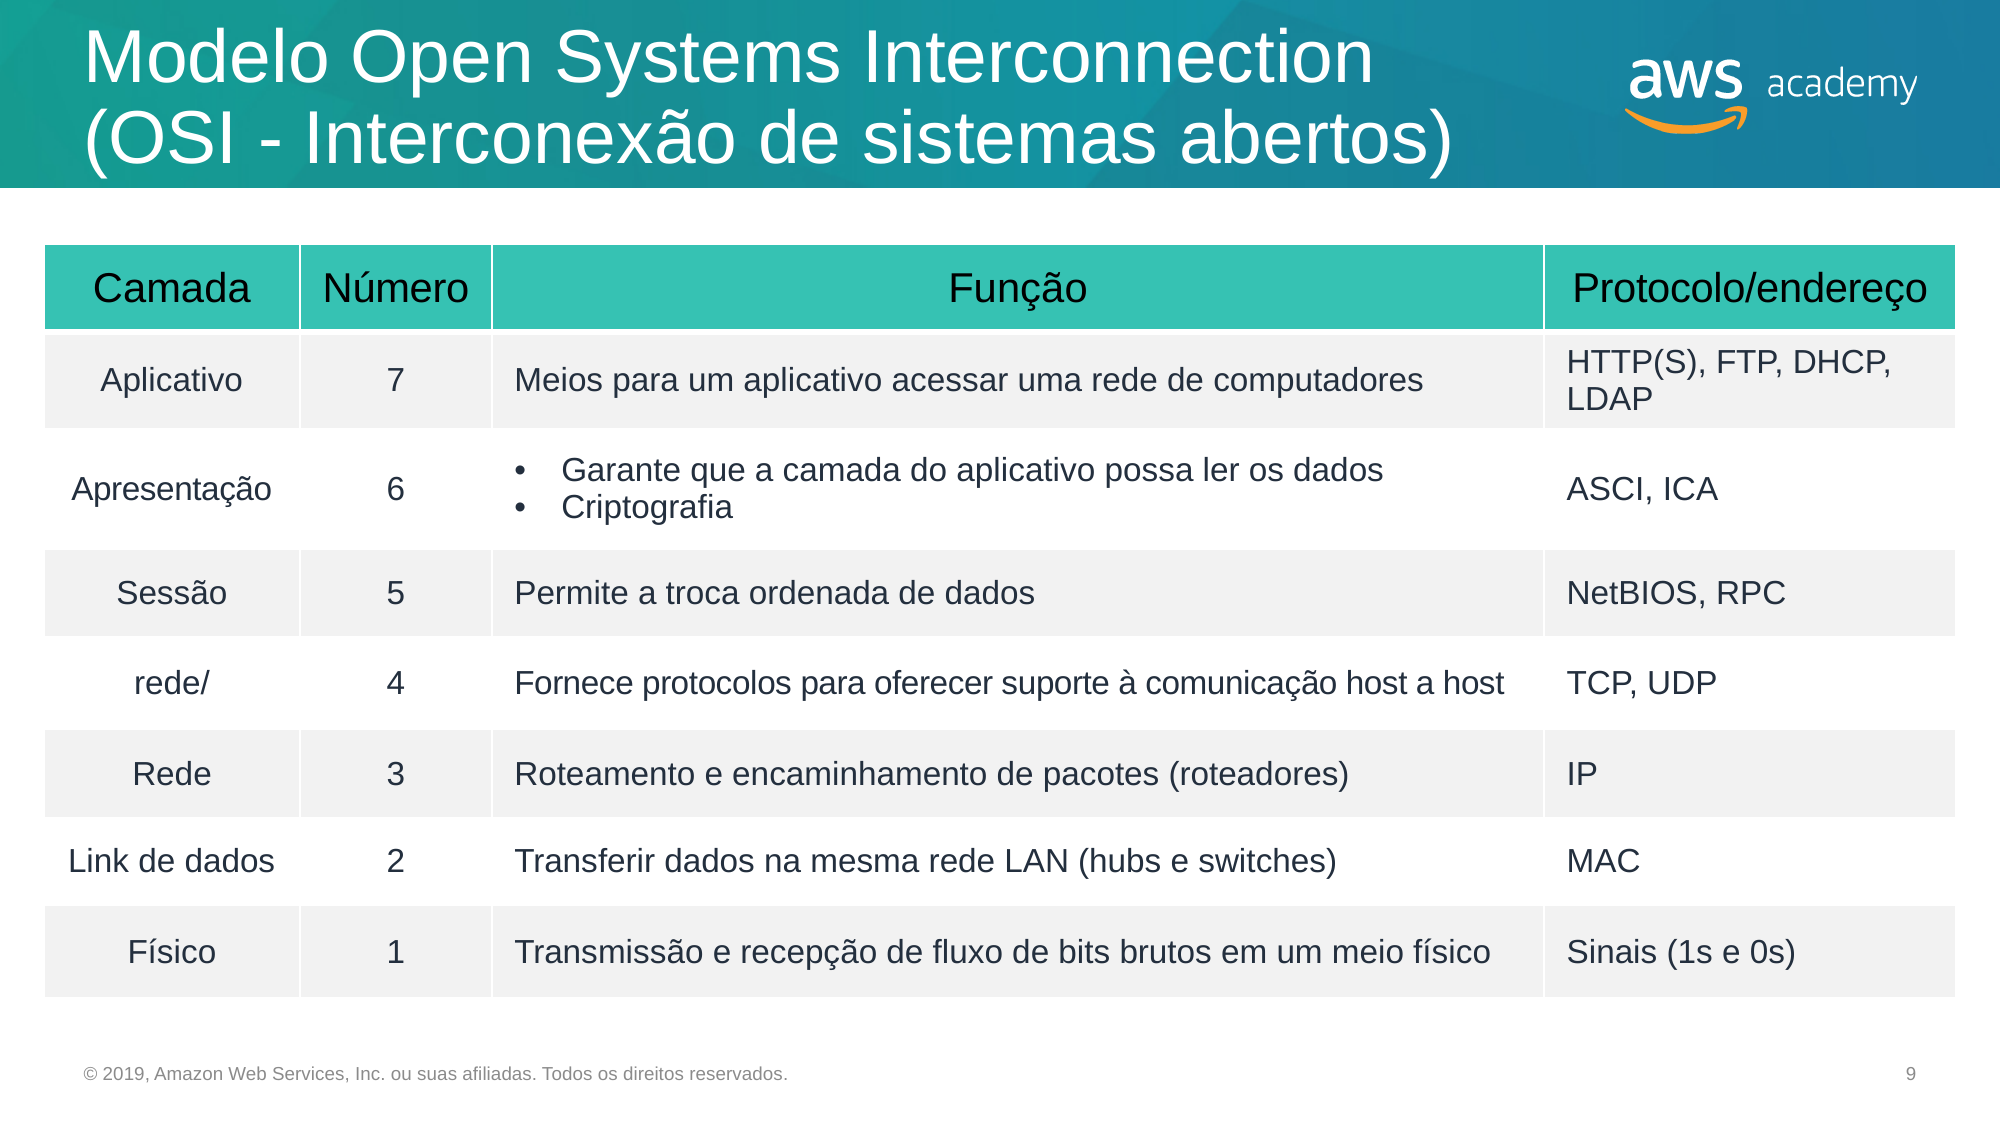

# Modelo Open Systems Interconnection (OSI - Interconexão de sistemas abertos)
| Camada | Número | Função | Protocolo/endereço |
| --- | --- | --- | --- |
| Aplicativo | 7 | Meios para um aplicativo acessar uma rede de computadores | HTTP(S), FTP, DHCP, LDAP |
| Apresentação | 6 | Garante que a camada do aplicativo possa ler os dados Criptografia | ASCI, ICA |
| Sessão | 5 | Permite a troca ordenada de dados | NetBIOS, RPC |
| rede/ | 4 | Fornece protocolos para oferecer suporte à comunicação host a host | TCP, UDP |
| Rede | 3 | Roteamento e encaminhamento de pacotes (roteadores) | IP |
| Link de dados | 2 | Transferir dados na mesma rede LAN (hubs e switches) | MAC |
| Físico | 1 | Transmissão e recepção de fluxo de bits brutos em um meio físico | Sinais (1s e 0s) |
© 2019, Amazon Web Services, Inc. ou suas afiliadas. Todos os direitos reservados.
9